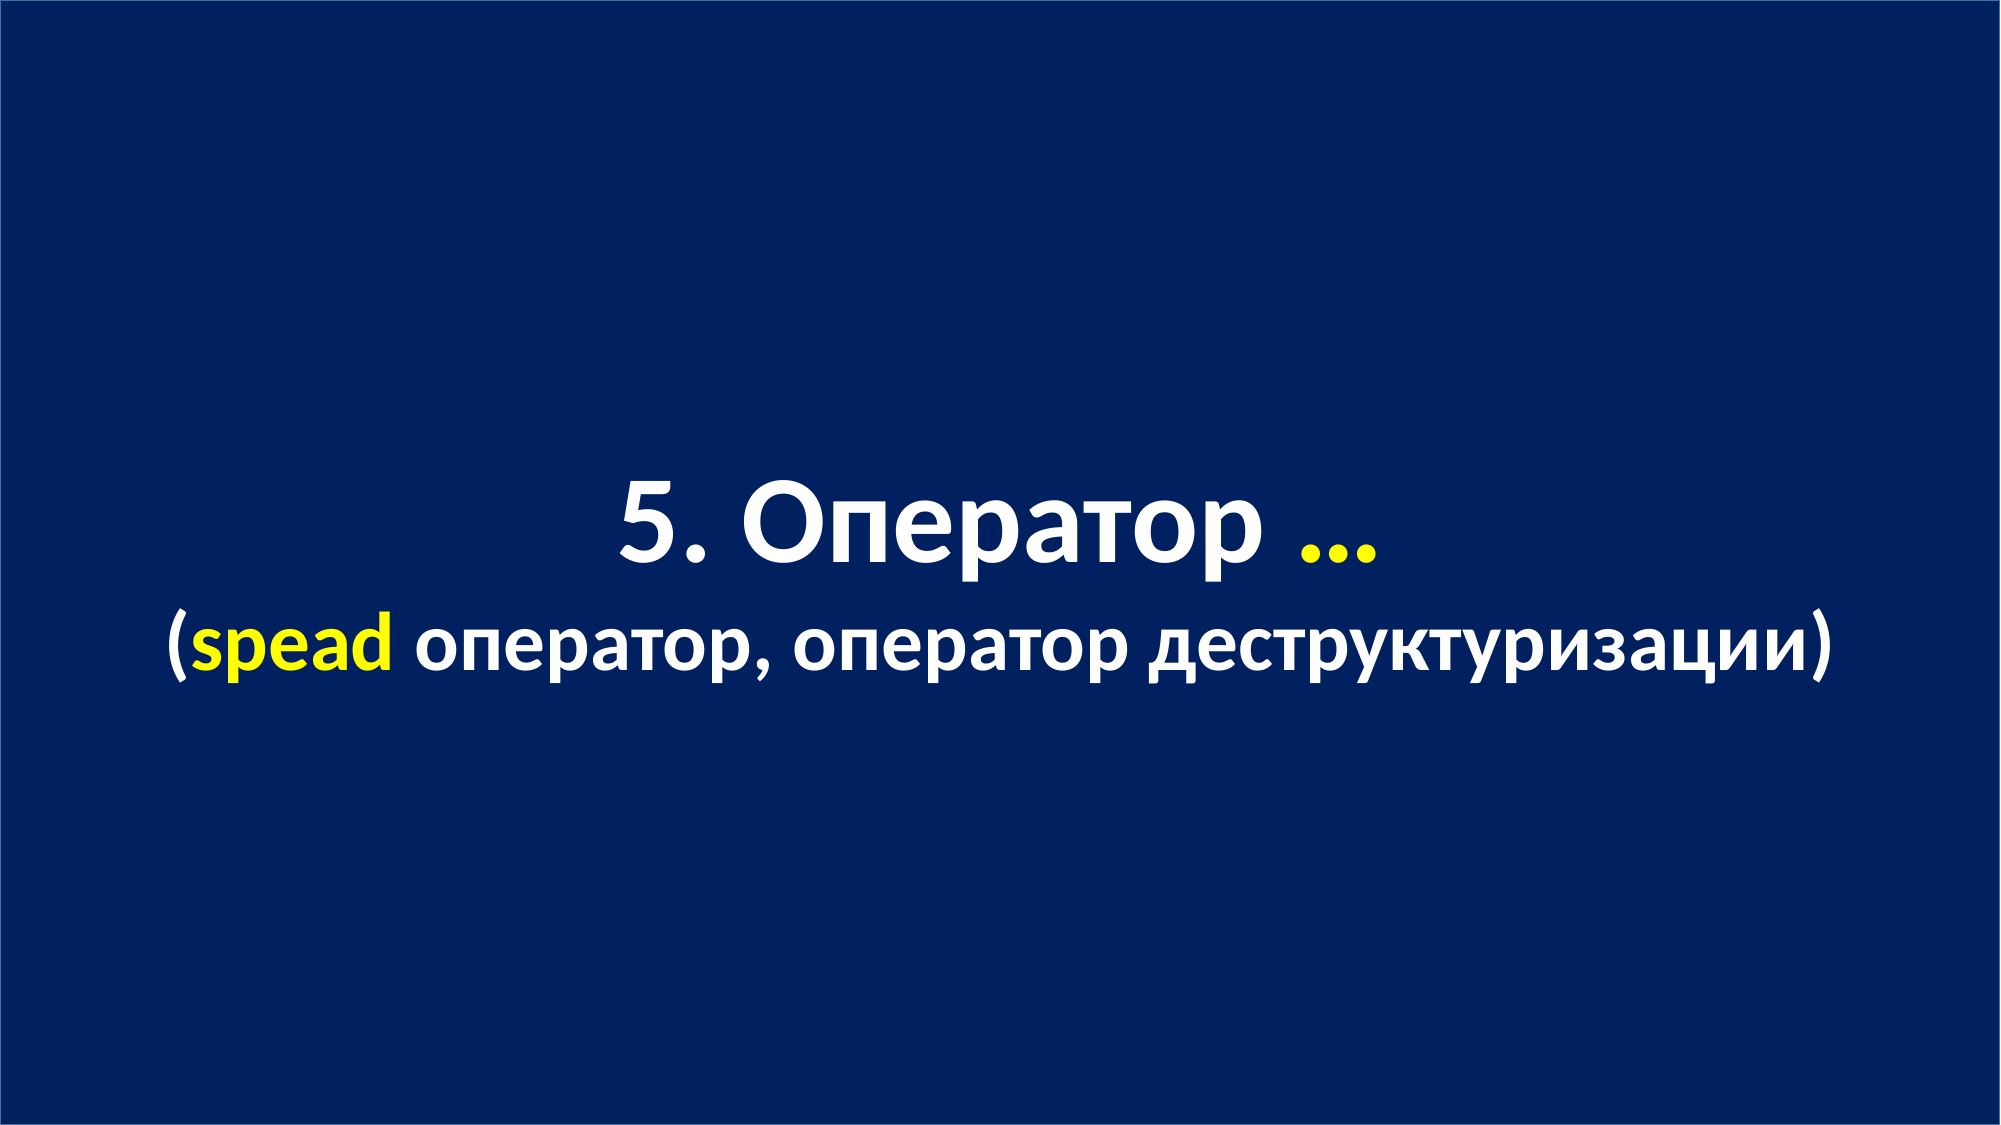

5. Оператор …
(spead оператор, оператор деструктуризации)